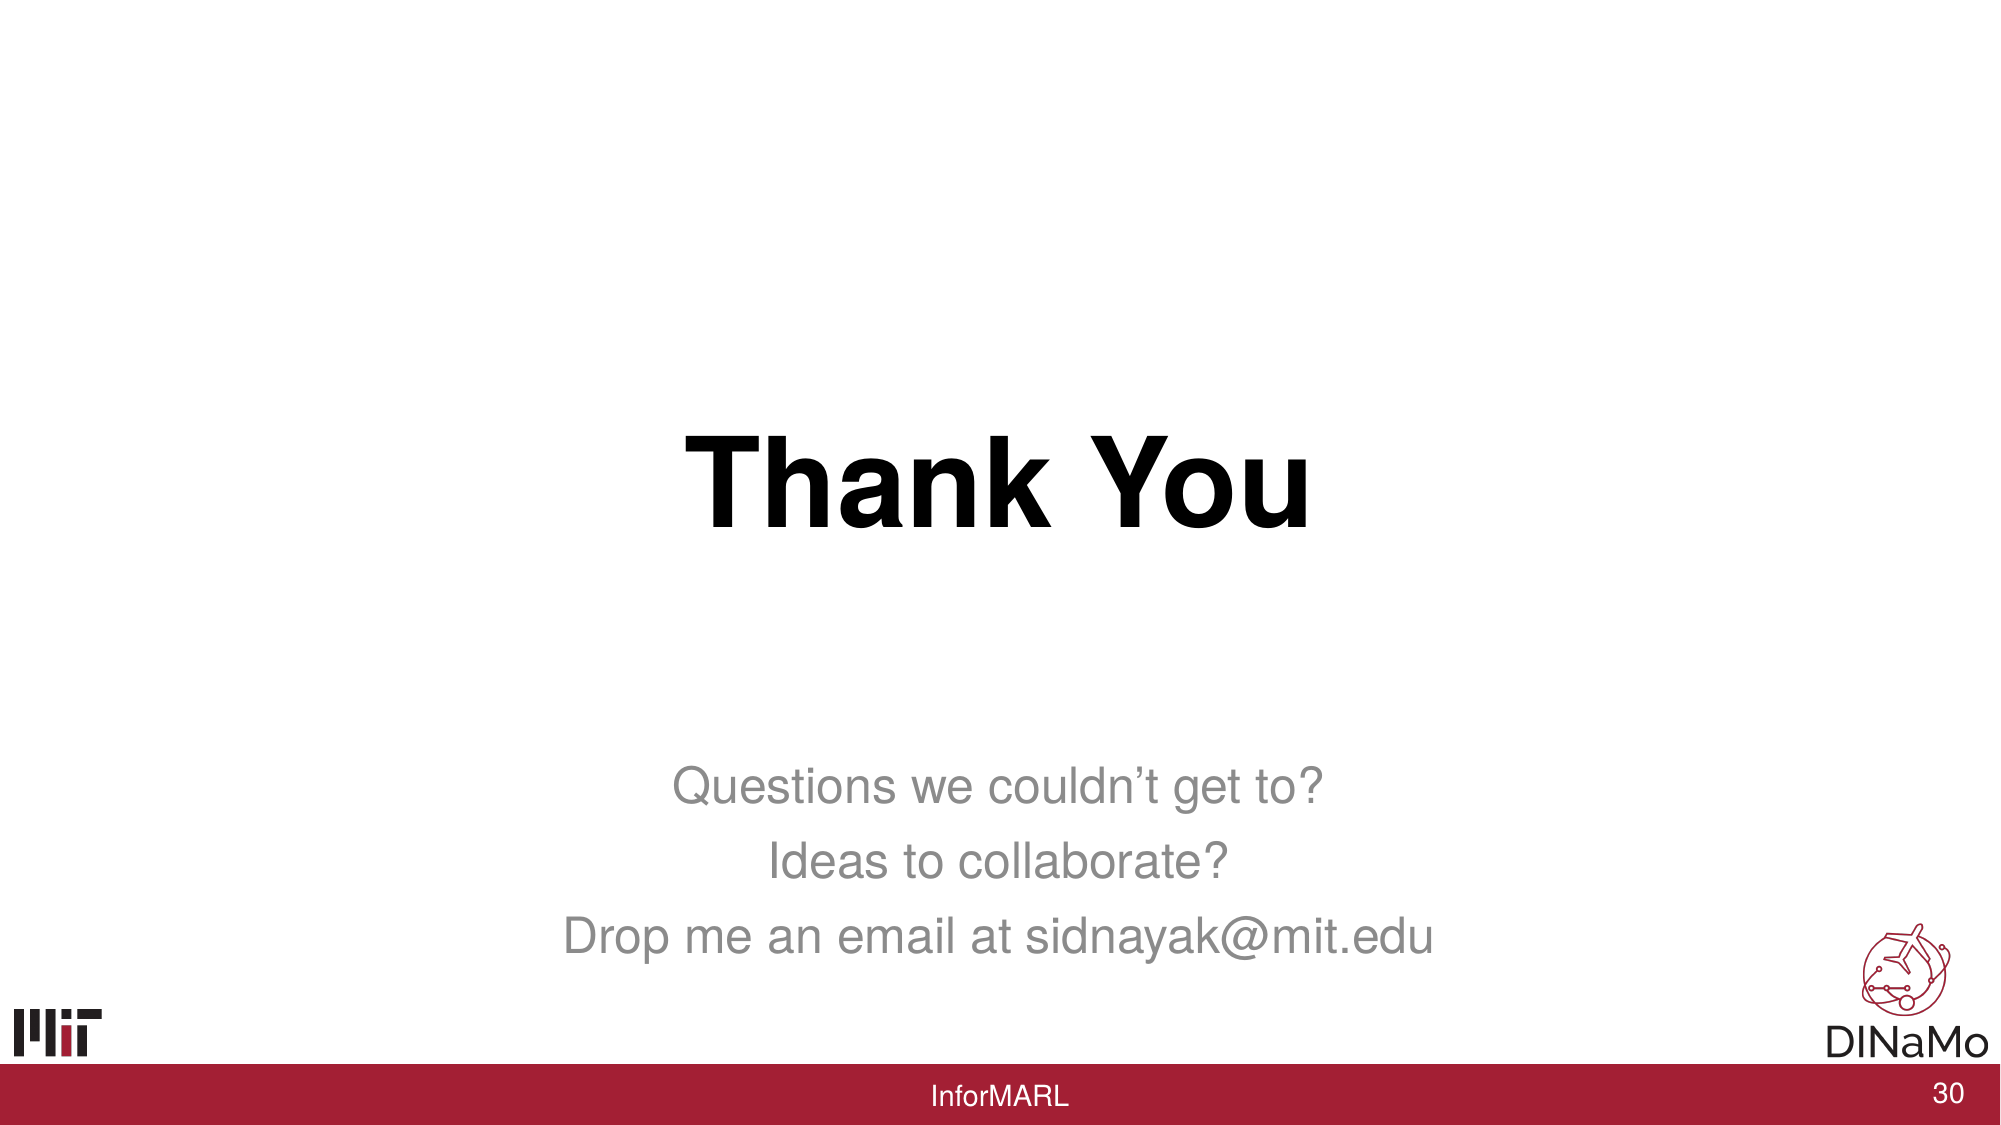

# Thank You
Questions we couldn’t get to?
Ideas to collaborate?
Drop me an email at sidnayak@mit.edu
InforMARL
30